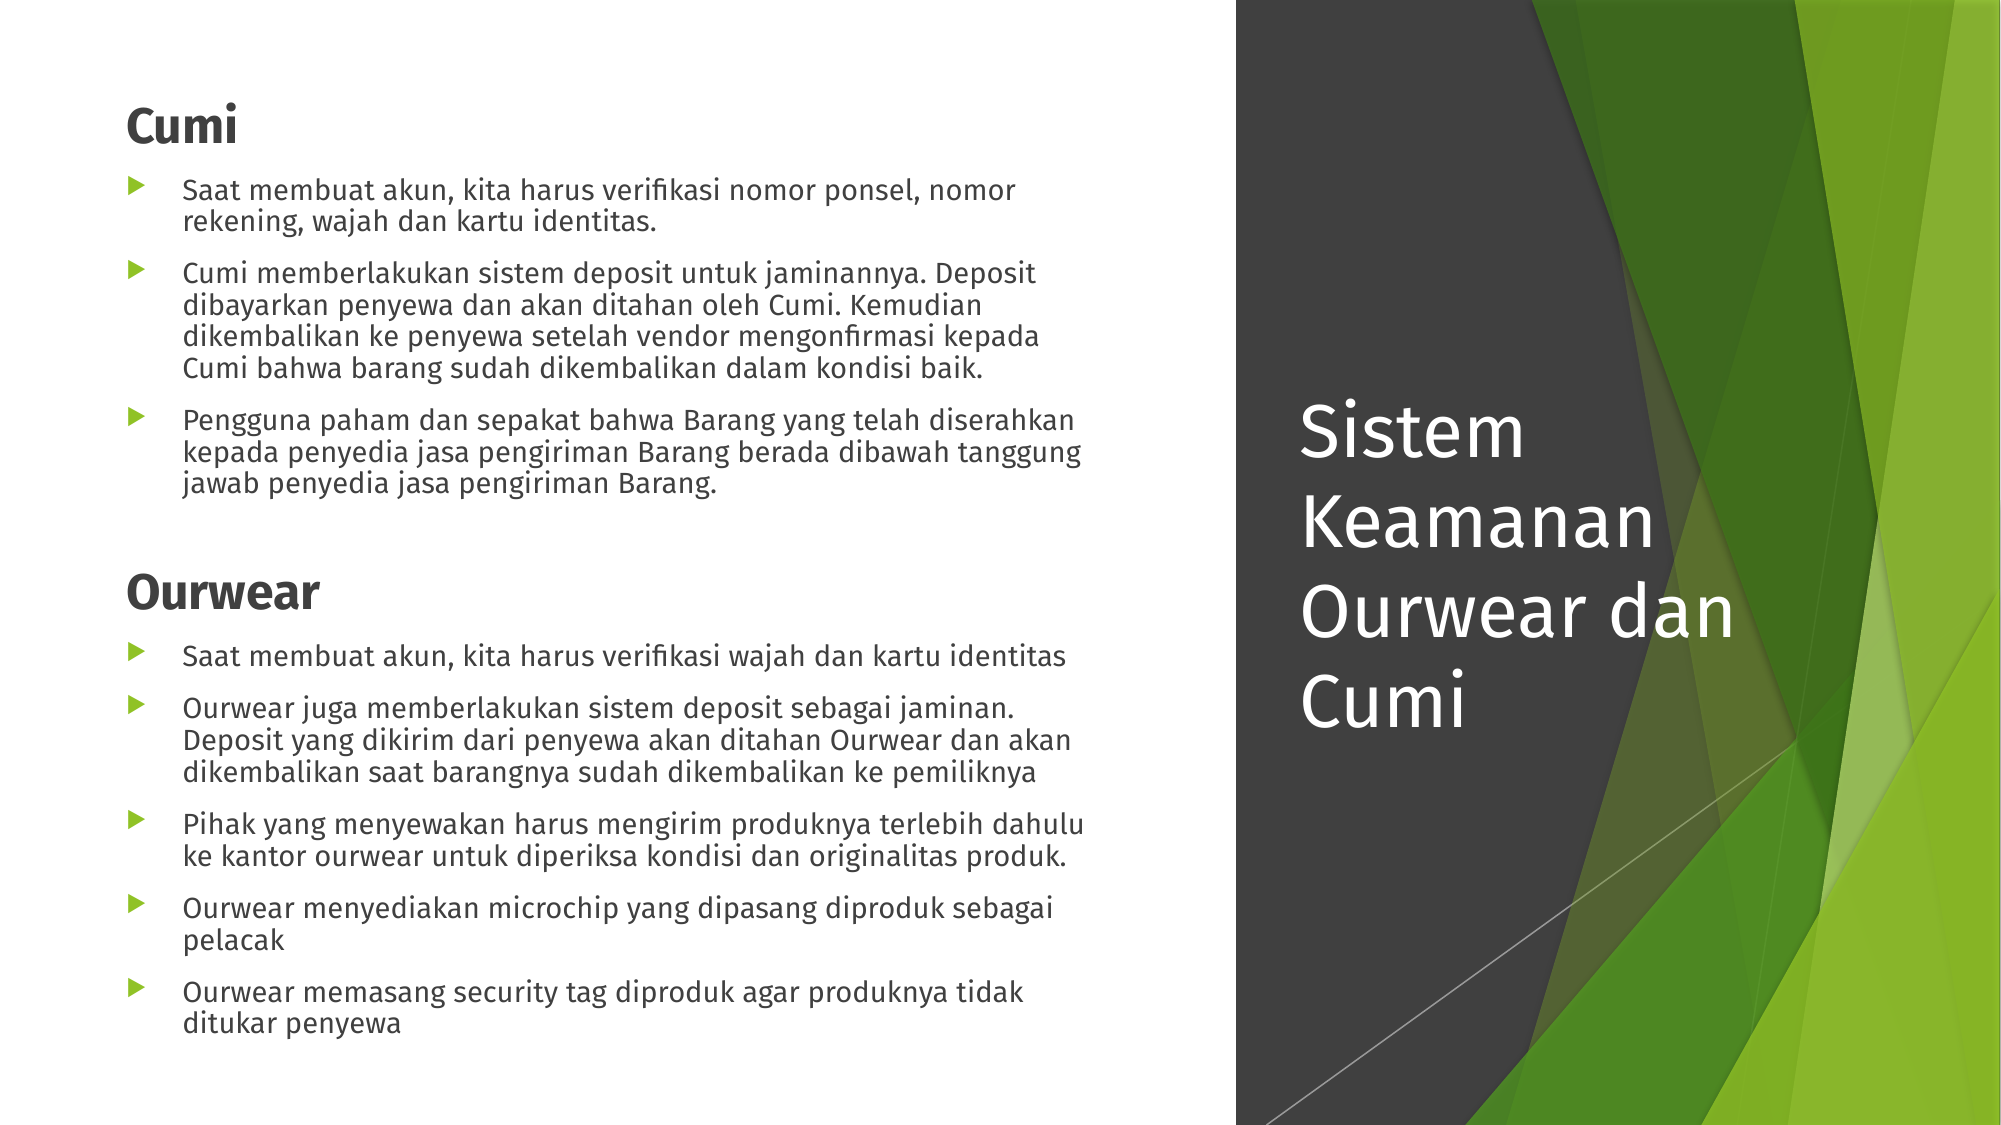

Cumi
Saat membuat akun, kita harus verifikasi nomor ponsel, nomor rekening, wajah dan kartu identitas.
Cumi memberlakukan sistem deposit untuk jaminannya. Deposit dibayarkan penyewa dan akan ditahan oleh Cumi. Kemudian dikembalikan ke penyewa setelah vendor mengonfirmasi kepada Cumi bahwa barang sudah dikembalikan dalam kondisi baik.
Pengguna paham dan sepakat bahwa Barang yang telah diserahkan kepada penyedia jasa pengiriman Barang berada dibawah tanggung jawab penyedia jasa pengiriman Barang.

Ourwear
Saat membuat akun, kita harus verifikasi wajah dan kartu identitas
Ourwear juga memberlakukan sistem deposit sebagai jaminan. Deposit yang dikirim dari penyewa akan ditahan Ourwear dan akan dikembalikan saat barangnya sudah dikembalikan ke pemiliknya
Pihak yang menyewakan harus mengirim produknya terlebih dahulu ke kantor ourwear untuk diperiksa kondisi dan originalitas produk.
Ourwear menyediakan microchip yang dipasang diproduk sebagai pelacak
Ourwear memasang security tag diproduk agar produknya tidak ditukar penyewa

# Sistem Keamanan Ourwear dan Cumi